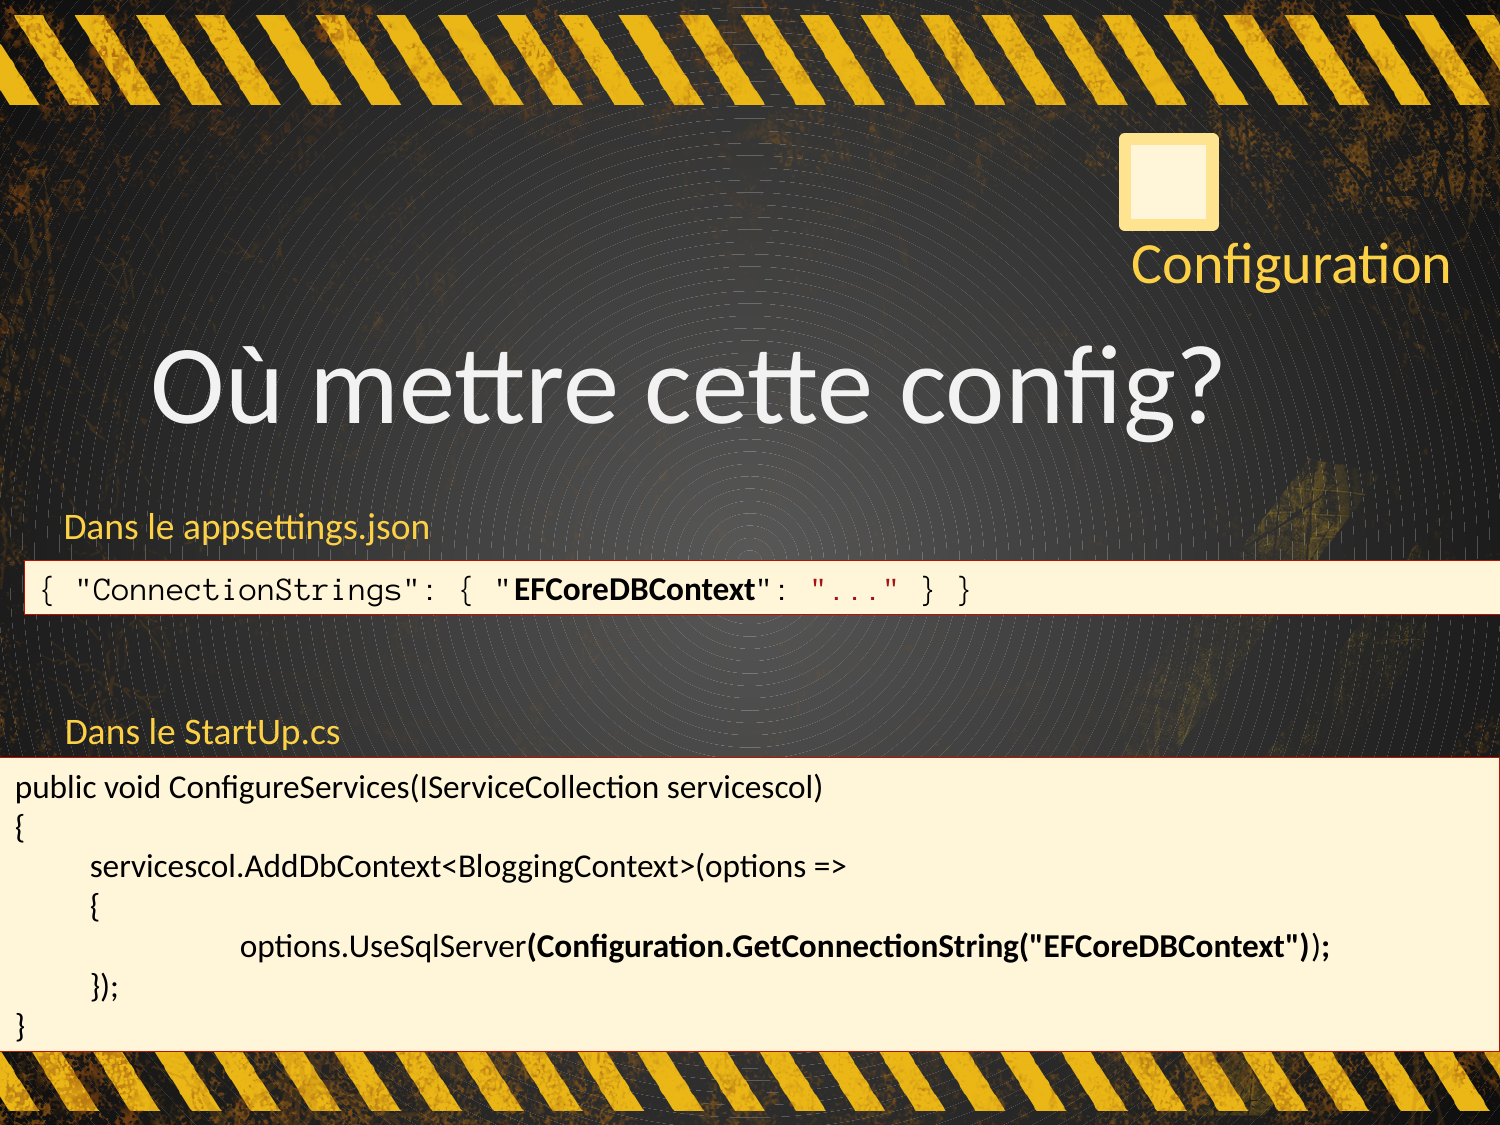

Configuration
Où mettre cette config?
Dans le appsettings.json
{ "ConnectionStrings": { "EFCoreDBContext": "..." } }
Dans le StartUp.cs
public void ConfigureServices(IServiceCollection servicescol)
{
servicescol.AddDbContext<BloggingContext>(options =>
{
options.UseSqlServer(Configuration.GetConnectionString("EFCoreDBContext"));
});
}